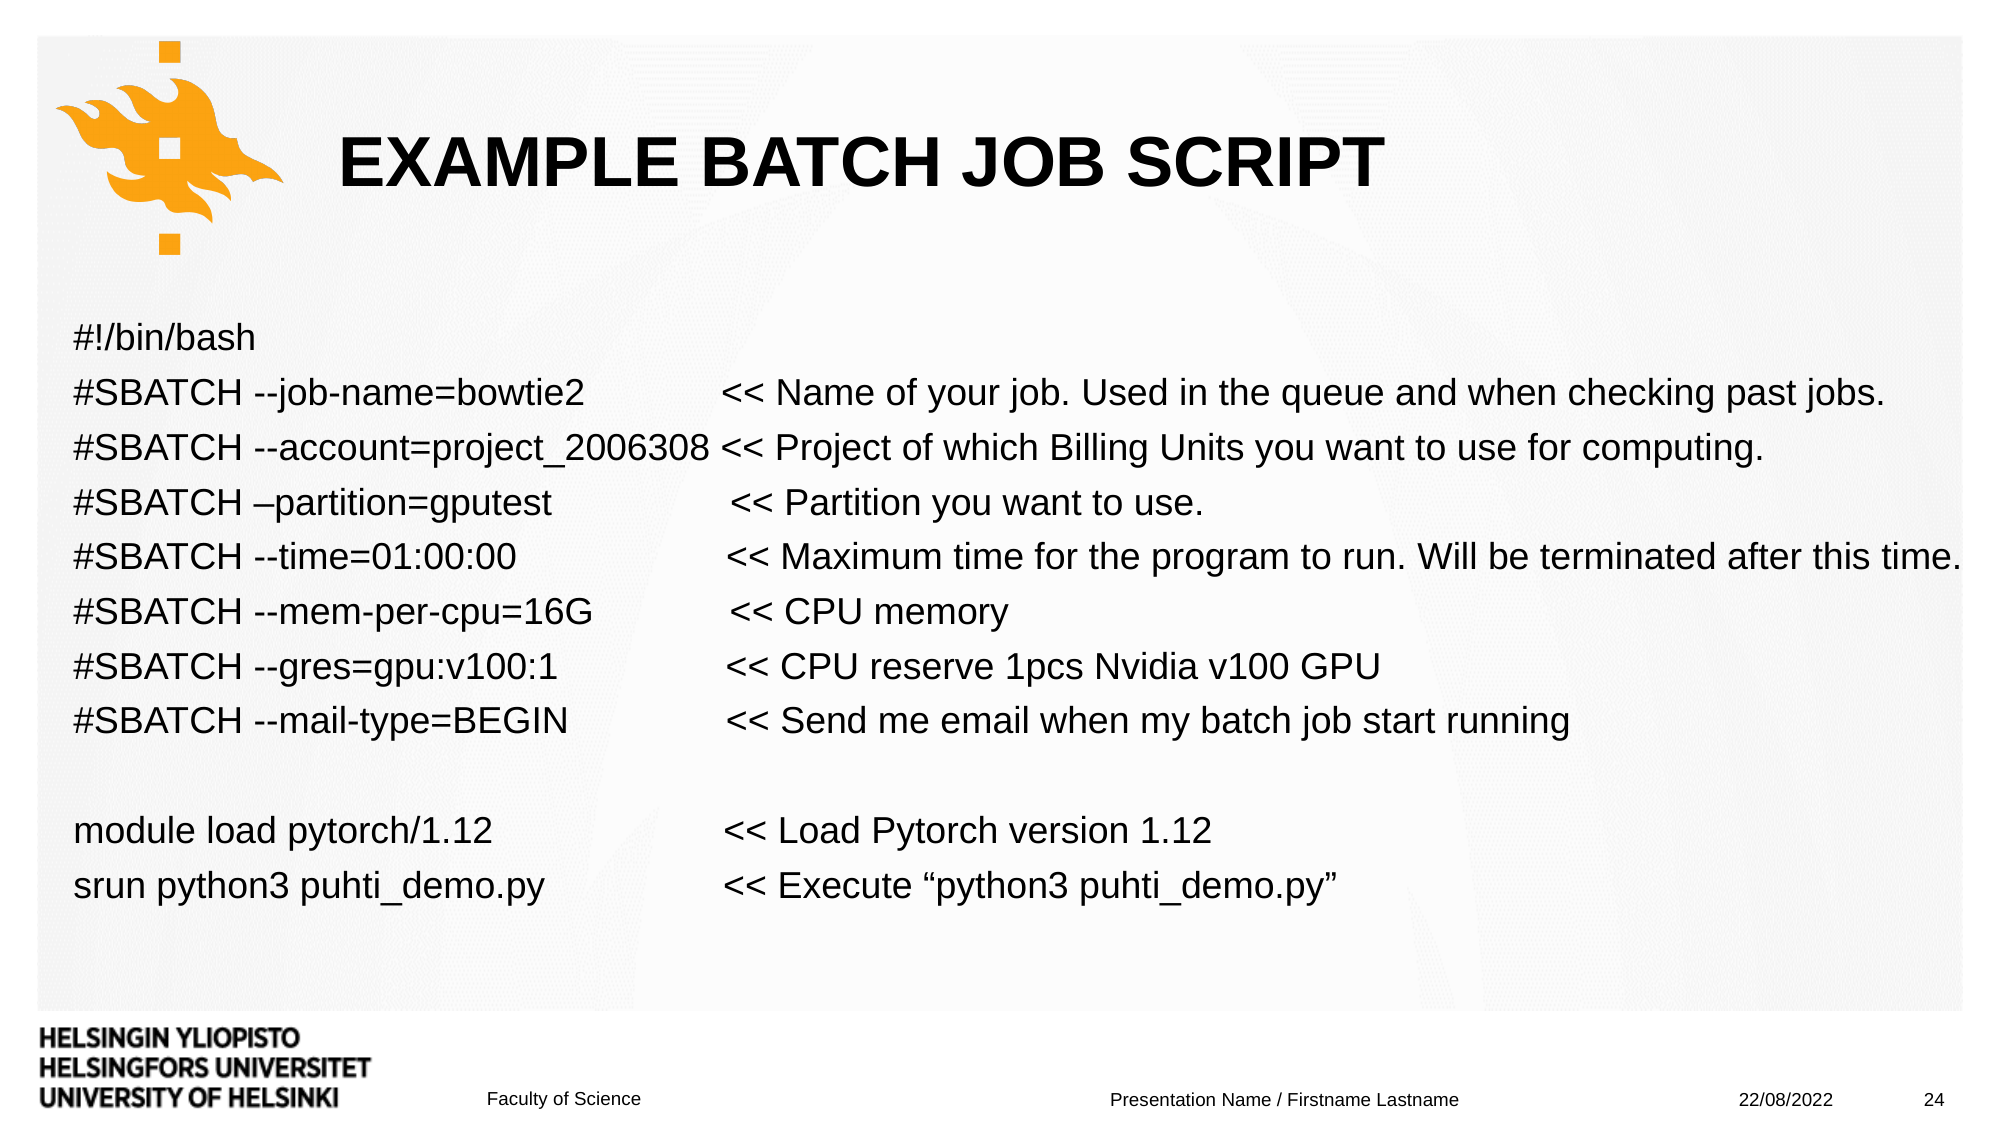

# Example batch job script
#!/bin/bash
#SBATCH --job-name=bowtie2             << Name of your job. Used in the queue and when checking past jobs.
#SBATCH --account=project_2006308 << Project of which Billing Units you want to use for computing.
#SBATCH –partition=gputest                 << Partition you want to use.
#SBATCH --time=01:00:00                    << Maximum time for the program to run. Will be terminated after this time.
#SBATCH --mem-per-cpu=16G             << CPU memory
#SBATCH --gres=gpu:v100:1                << CPU reserve 1pcs Nvidia v100 GPU
#SBATCH --mail-type=BEGIN               << Send me email when my batch job start running

module load pytorch/1.12                      << Load Pytorch version 1.12
srun python3 puhti_demo.py                 << Execute “python3 puhti_demo.py”
22/08/2022
24
Presentation Name / Firstname Lastname